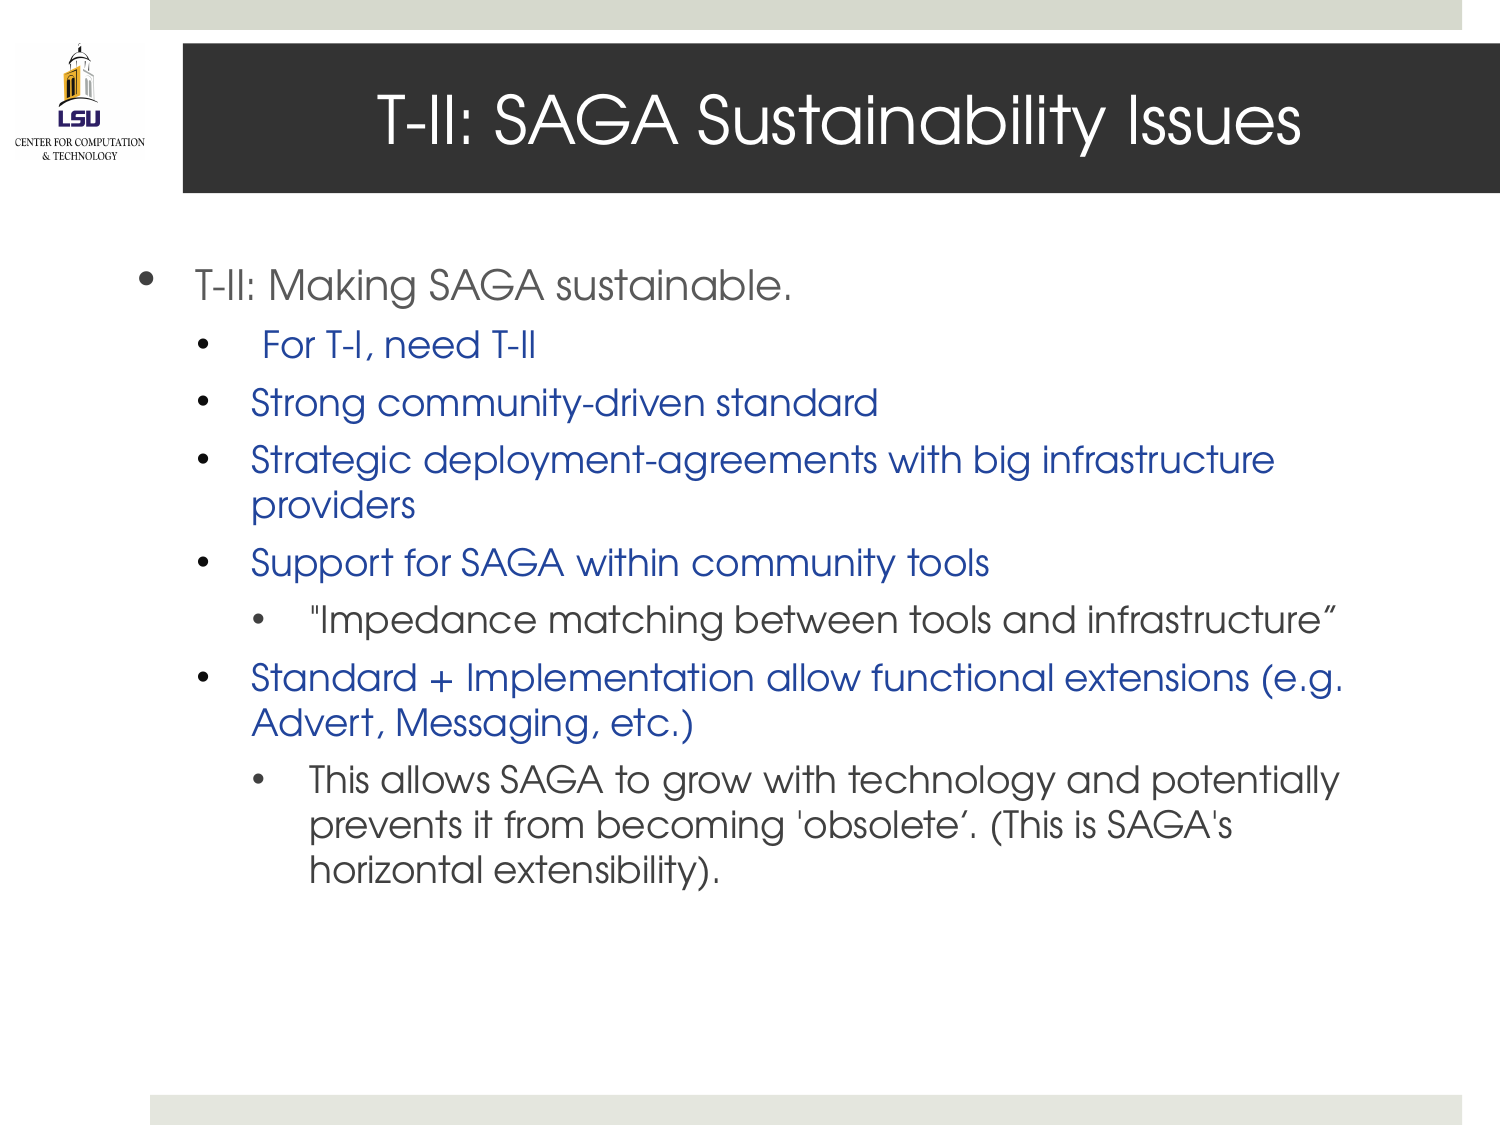

# T-II: SAGA Sustainability Issues
T-II: Making SAGA sustainable.
 For T-I, need T-II
Strong community-driven standard
Strategic deployment-agreements with big infrastructure providers
Support for SAGA within community tools
"Impedance matching between tools and infrastructure”
Standard + Implementation allow functional extensions (e.g. Advert, Messaging, etc.)
This allows SAGA to grow with technology and potentially prevents it from becoming 'obsolete’. (This is SAGA's horizontal extensibility).